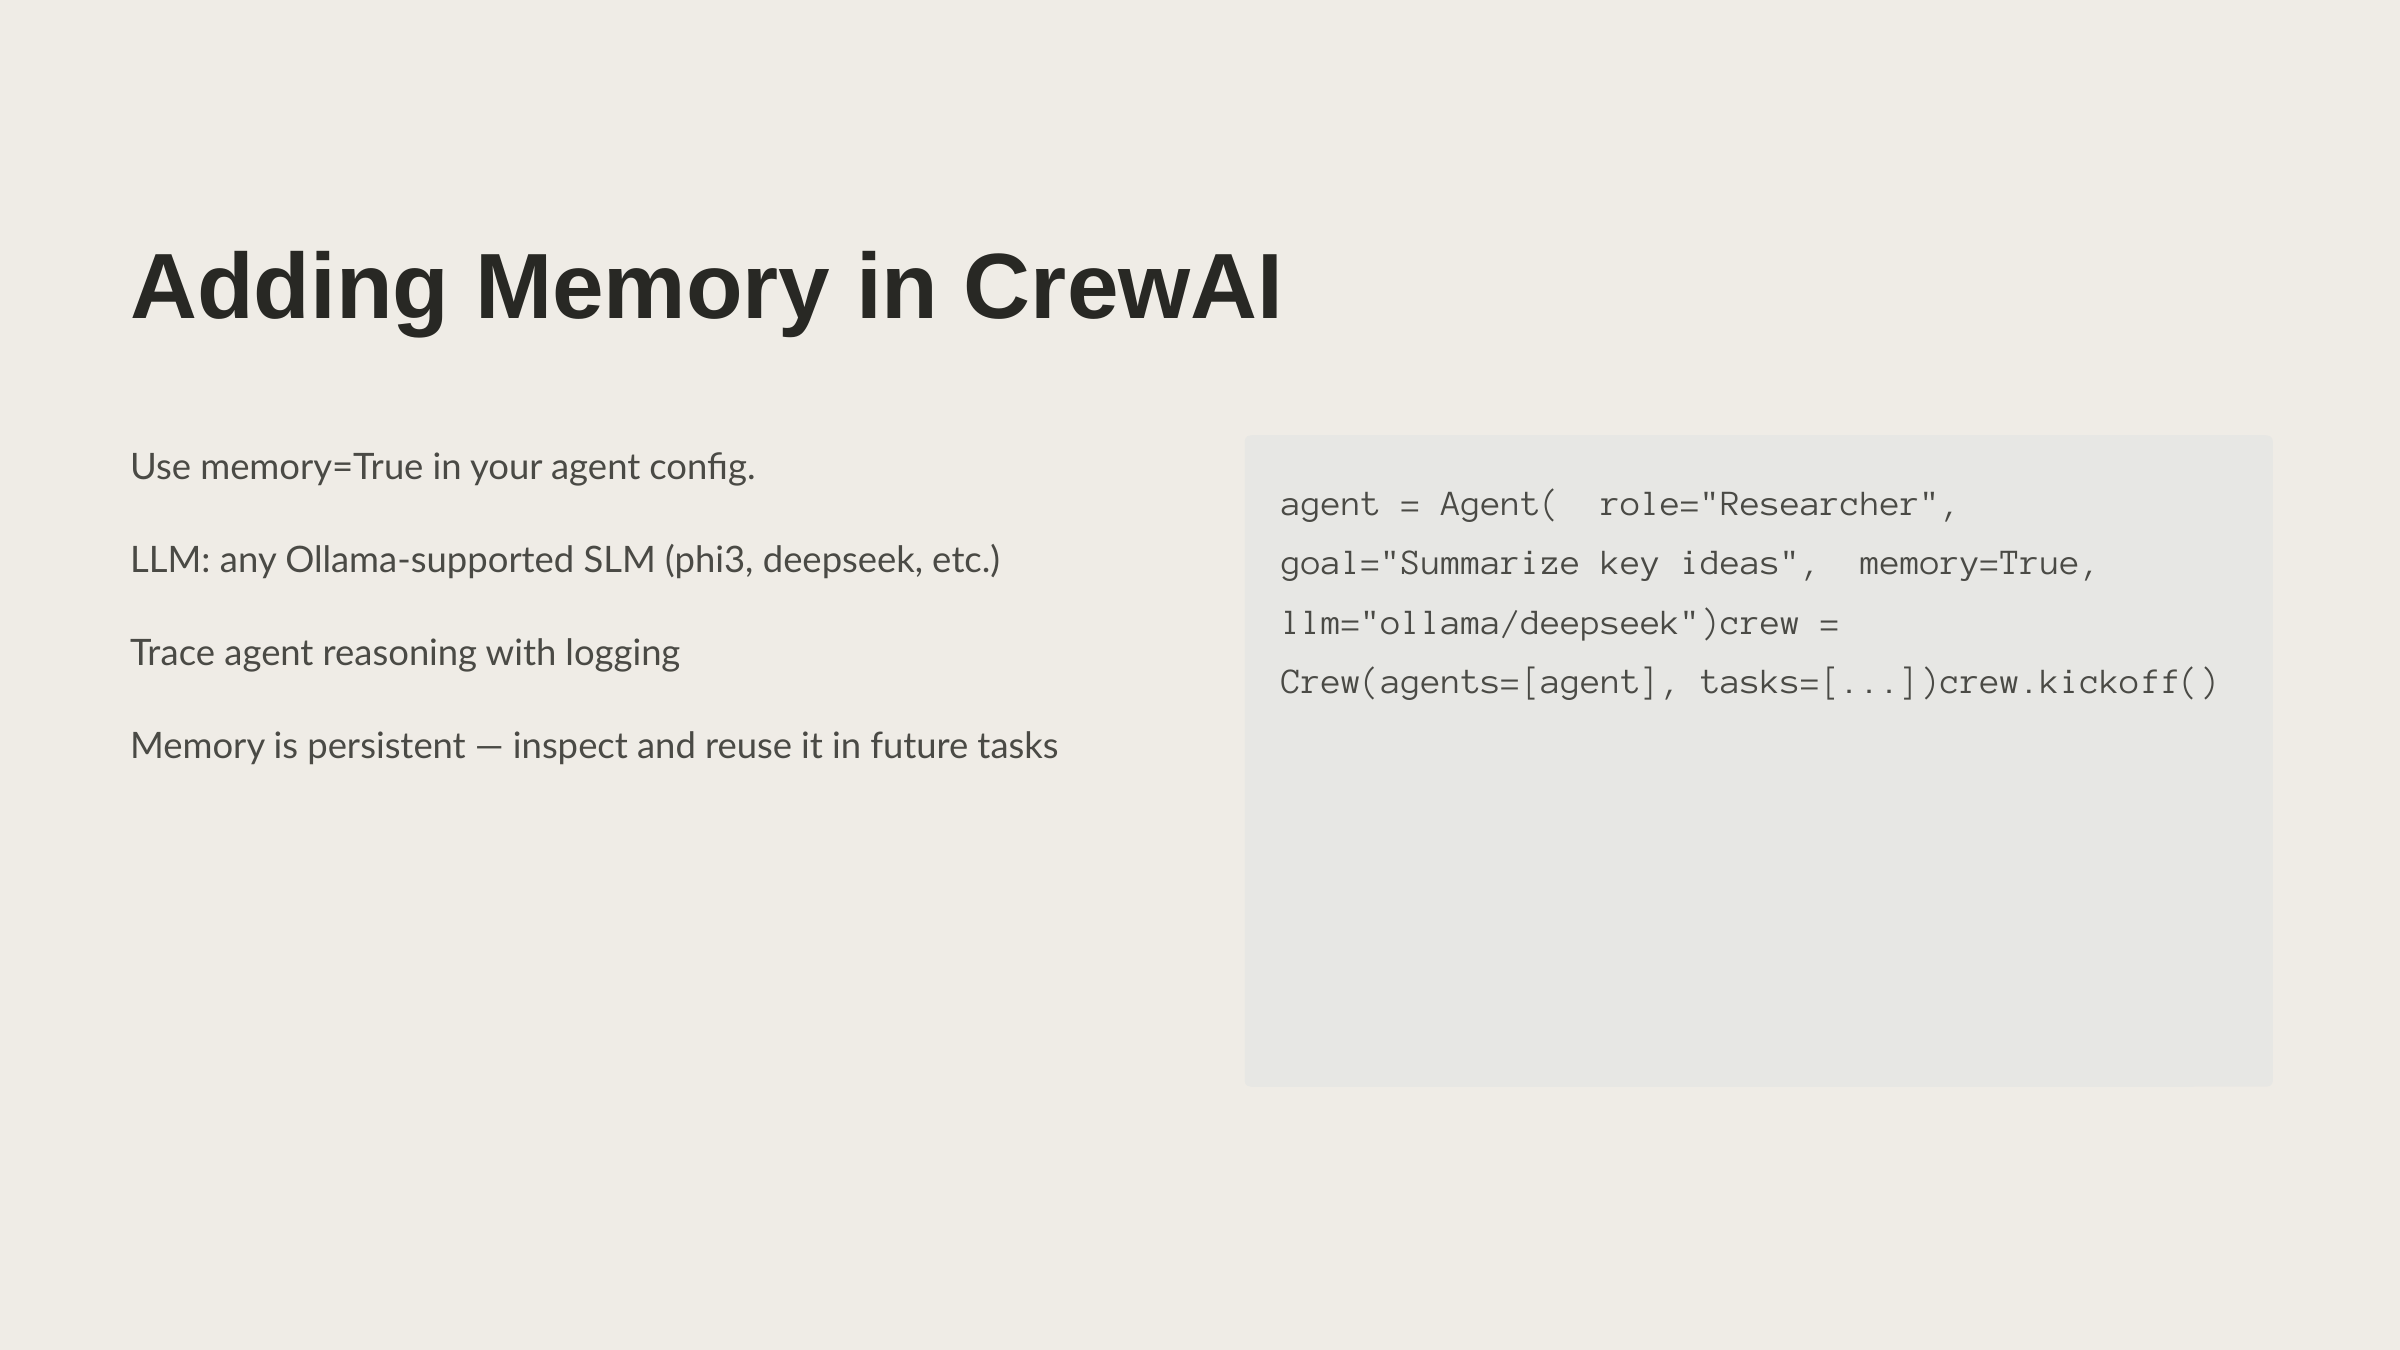

Adding Memory in CrewAI
Use memory=True in your agent config.

agent = Agent(  role="Researcher",  goal="Summarize key ideas",  memory=True,  llm="ollama/deepseek")crew = Crew(agents=[agent], tasks=[...])crew.kickoff()
LLM: any Ollama-supported SLM (phi3, deepseek, etc.)
Trace agent reasoning with logging
Memory is persistent — inspect and reuse it in future tasks